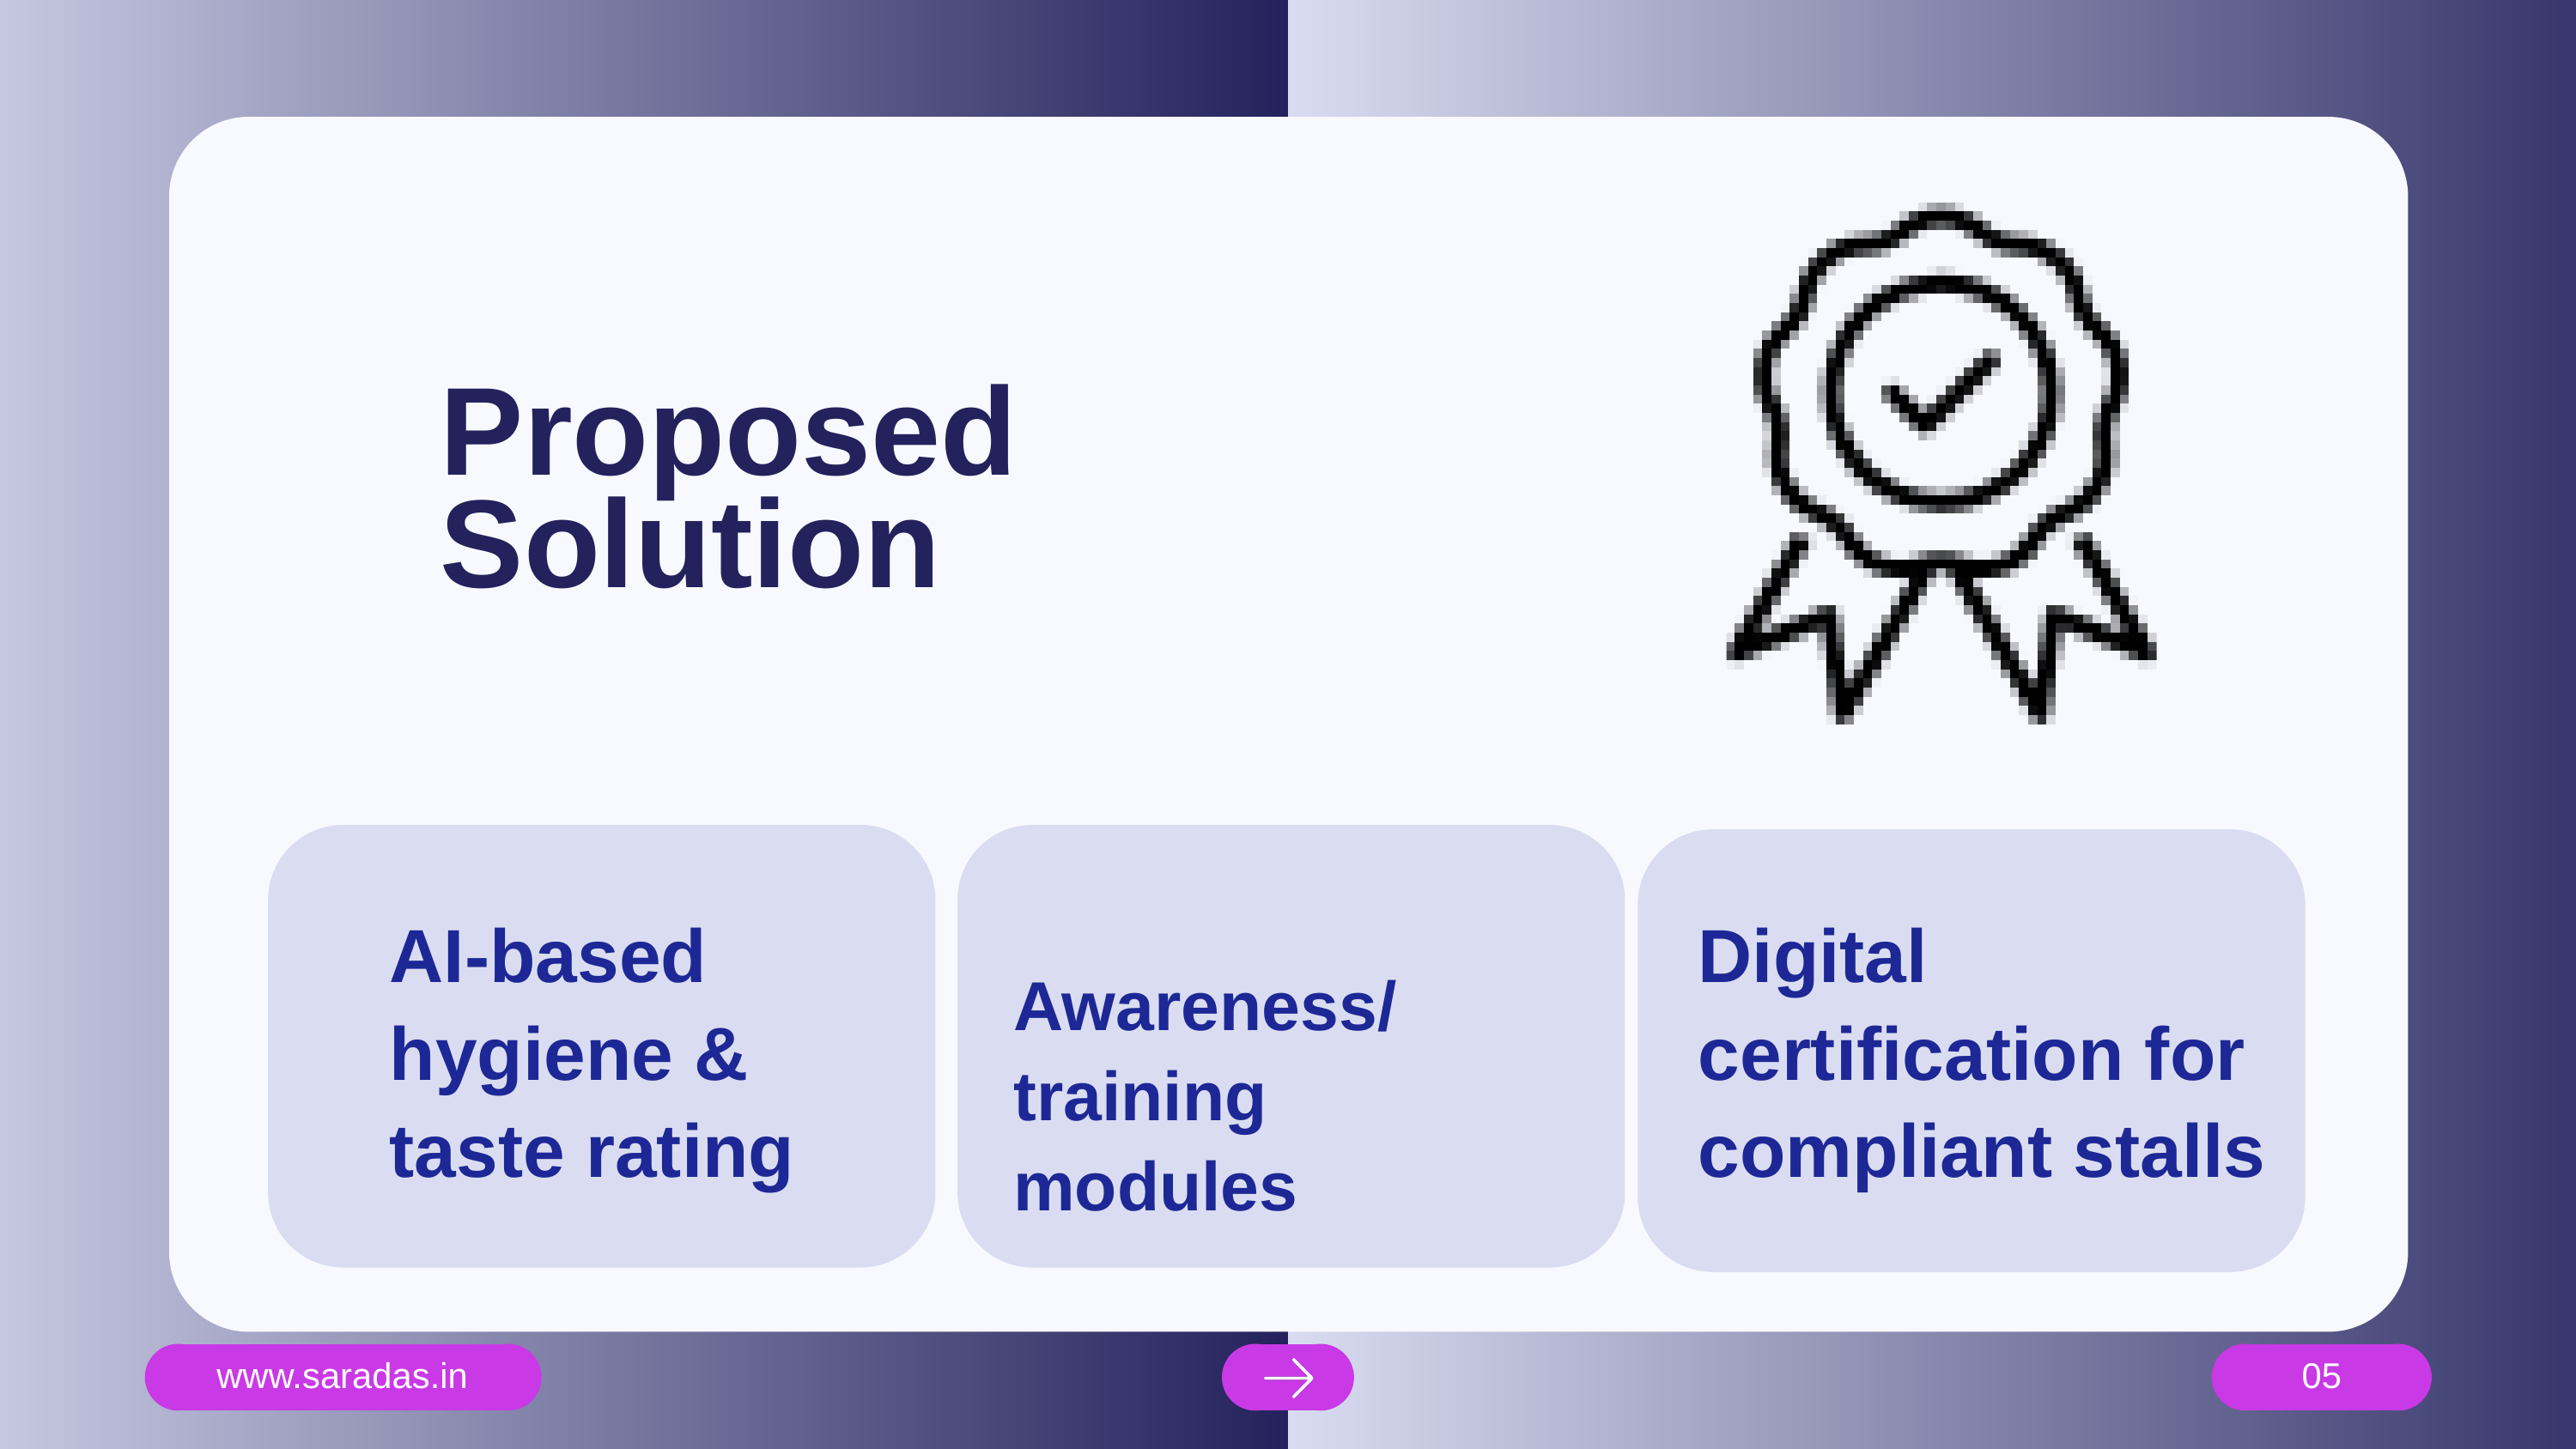

Proposed Solution

AI-based hygiene & taste rating
Digital certification for compliant stalls
Awareness/
training modules

www.saradas.in
05